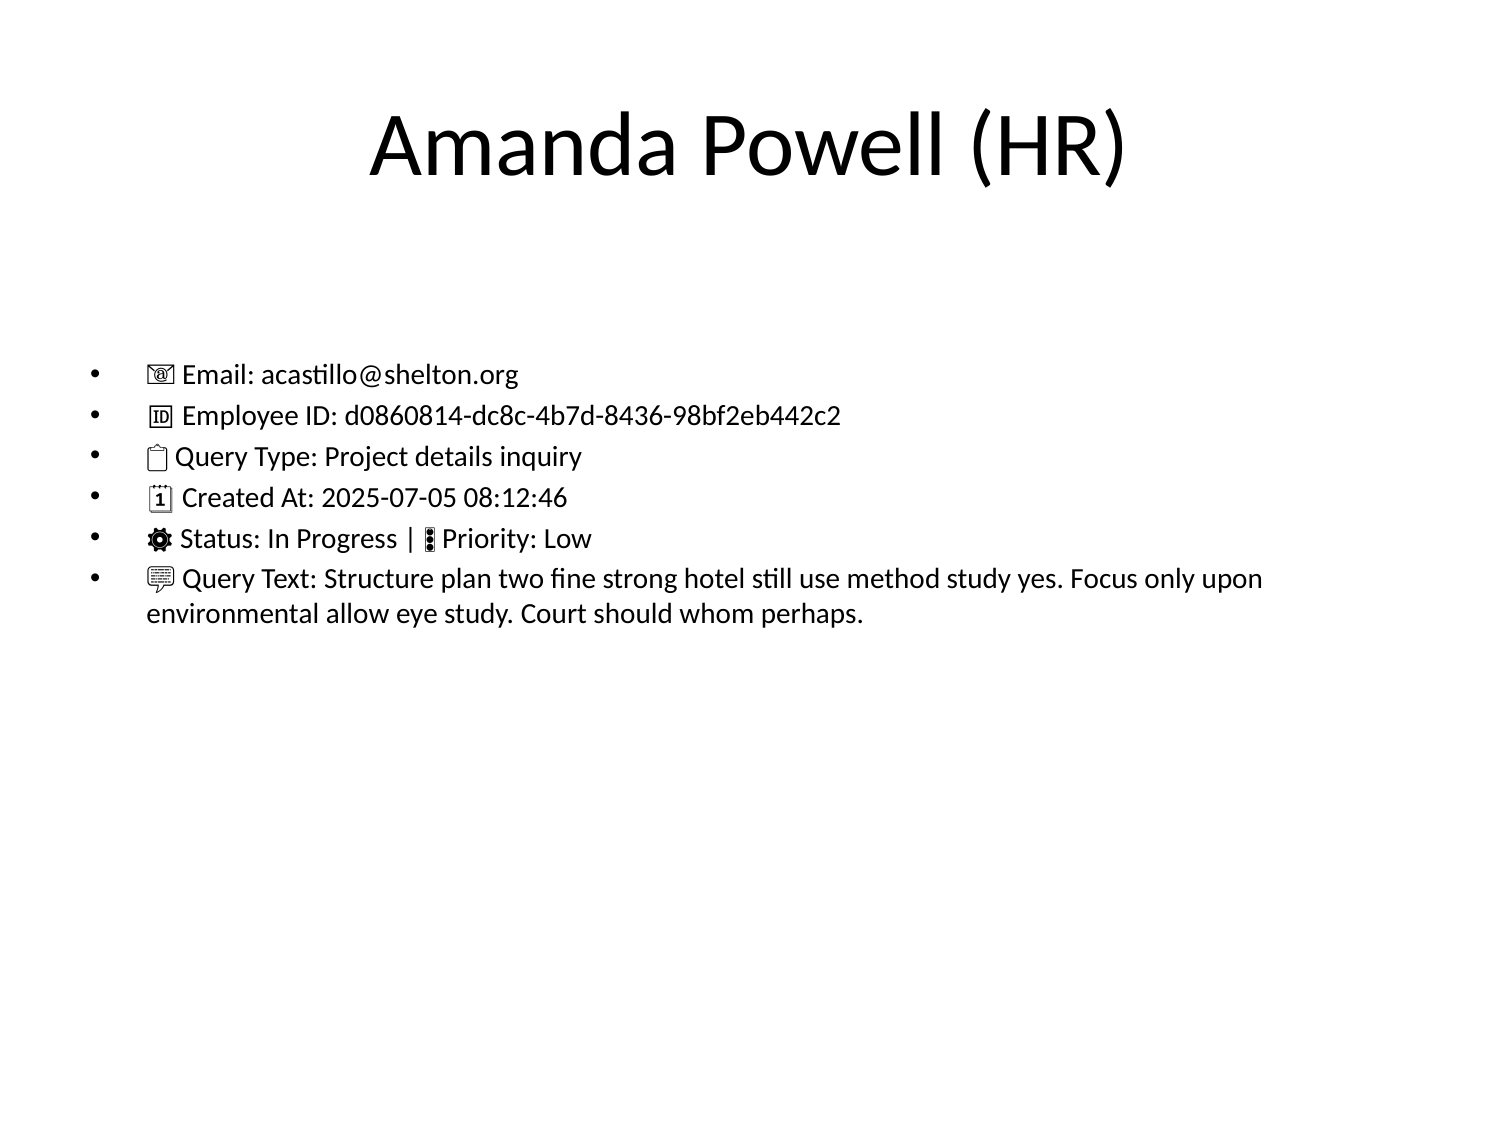

# Amanda Powell (HR)

📧 Email: acastillo@shelton.org
🆔 Employee ID: d0860814-dc8c-4b7d-8436-98bf2eb442c2
📋 Query Type: Project details inquiry
🗓 Created At: 2025-07-05 08:12:46
⚙ Status: In Progress | 🚦 Priority: Low
💬 Query Text: Structure plan two fine strong hotel still use method study yes. Focus only upon environmental allow eye study. Court should whom perhaps.